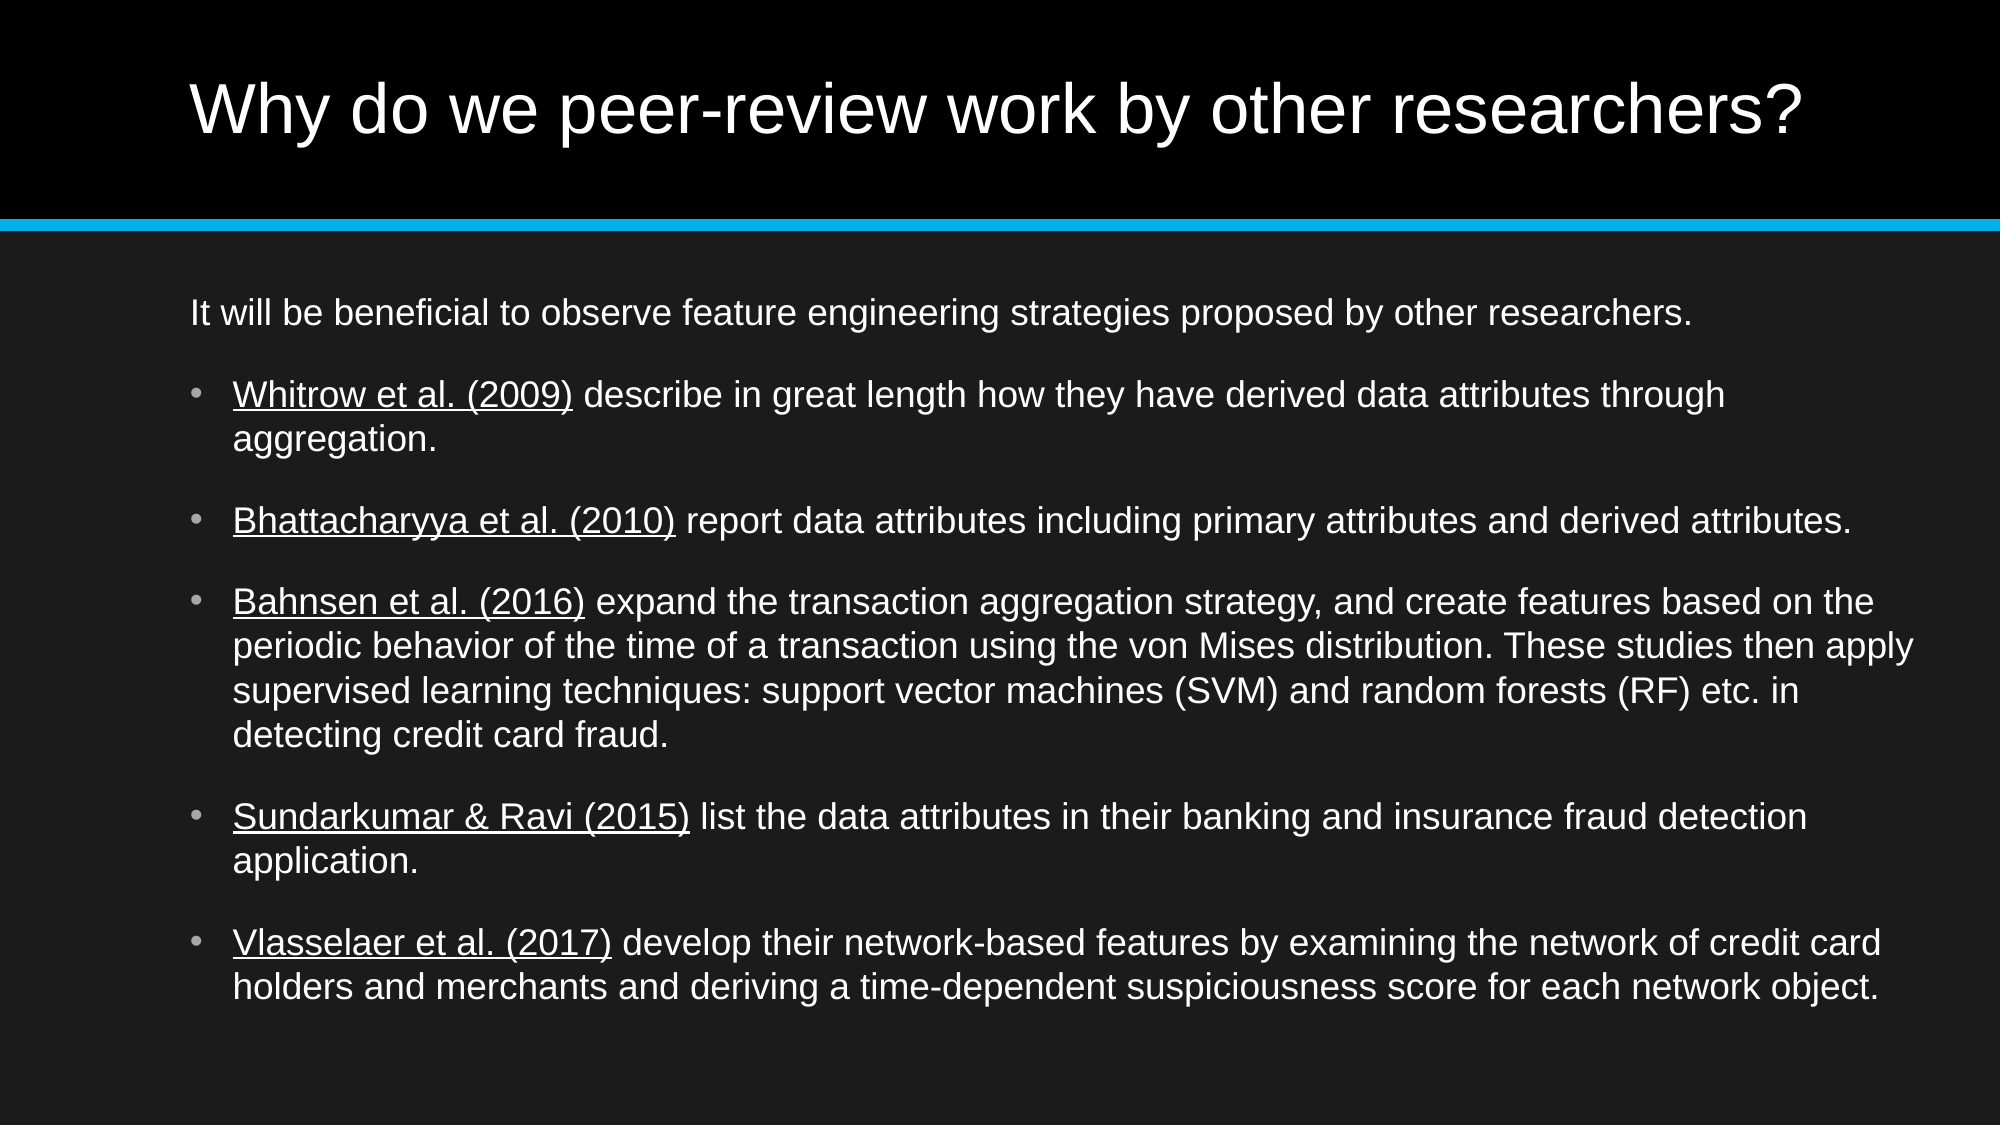

# Why do we peer-review work by other researchers?
It will be beneficial to observe feature engineering strategies proposed by other researchers.
Whitrow et al. (2009) describe in great length how they have derived data attributes through aggregation.
Bhattacharyya et al. (2010) report data attributes including primary attributes and derived attributes.
Bahnsen et al. (2016) expand the transaction aggregation strategy, and create features based on the periodic behavior of the time of a transaction using the von Mises distribution. These studies then apply supervised learning techniques: support vector machines (SVM) and random forests (RF) etc. in detecting credit card fraud.
Sundarkumar & Ravi (2015) list the data attributes in their banking and insurance fraud detection application.
Vlasselaer et al. (2017) develop their network-based features by examining the network of credit card holders and merchants and deriving a time-dependent suspiciousness score for each network object.